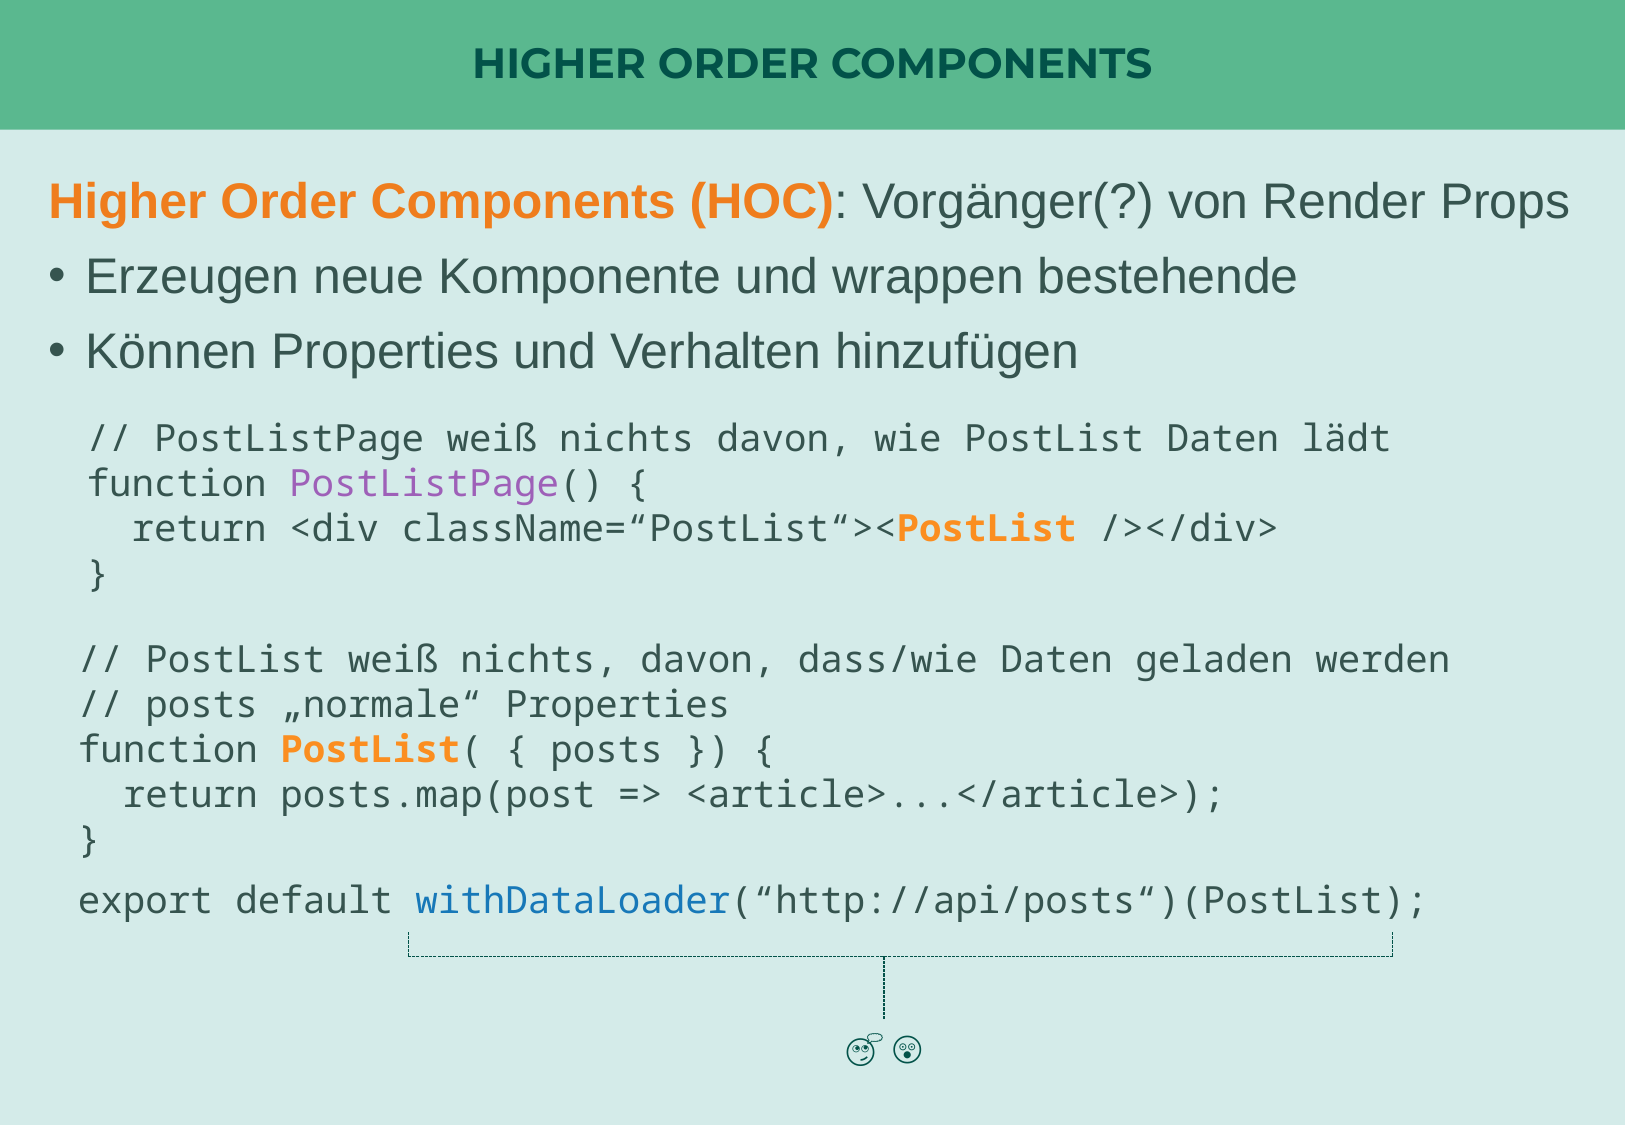

# Higher order Components
Higher Order Components (HOC): Vorgänger(?) von Render Props
Erzeugen neue Komponente und wrappen bestehende
Können Properties und Verhalten hinzufügen
// PostListPage weiß nichts davon, wie PostList Daten lädt
function PostListPage() {
  return <div className=“PostList“><PostList /></div>
}
Beispiel: ChatPage oder Tabs

Beispiel: UserStatsPage für fetch ?
// PostList weiß nichts, davon, dass/wie Daten geladen werden
// posts „normale“ Properties
function PostList( { posts }) {
  return posts.map(post => <article>...</article>);
}

export default withDataLoader(“http://api/posts“)(PostList);
🤔 😲